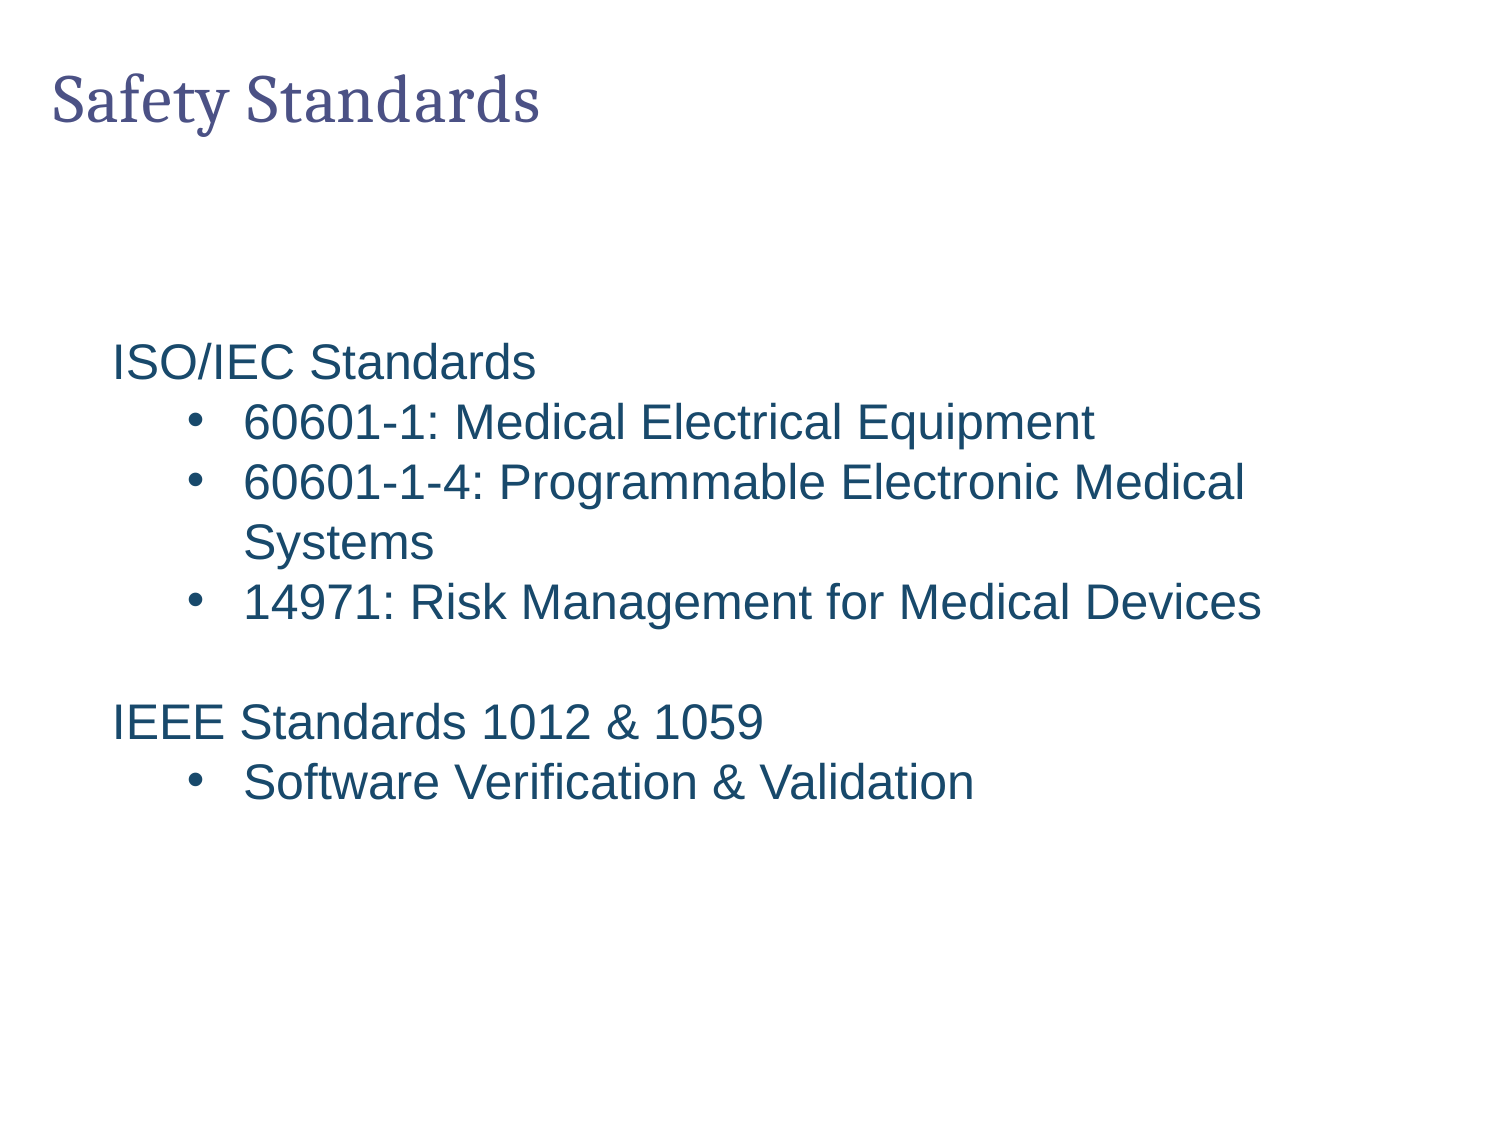

# Safety Standards
ISO/IEC Standards
60601-1: Medical Electrical Equipment
60601-1-4: Programmable Electronic Medical Systems
14971: Risk Management for Medical Devices

IEEE Standards 1012 & 1059
Software Verification & Validation